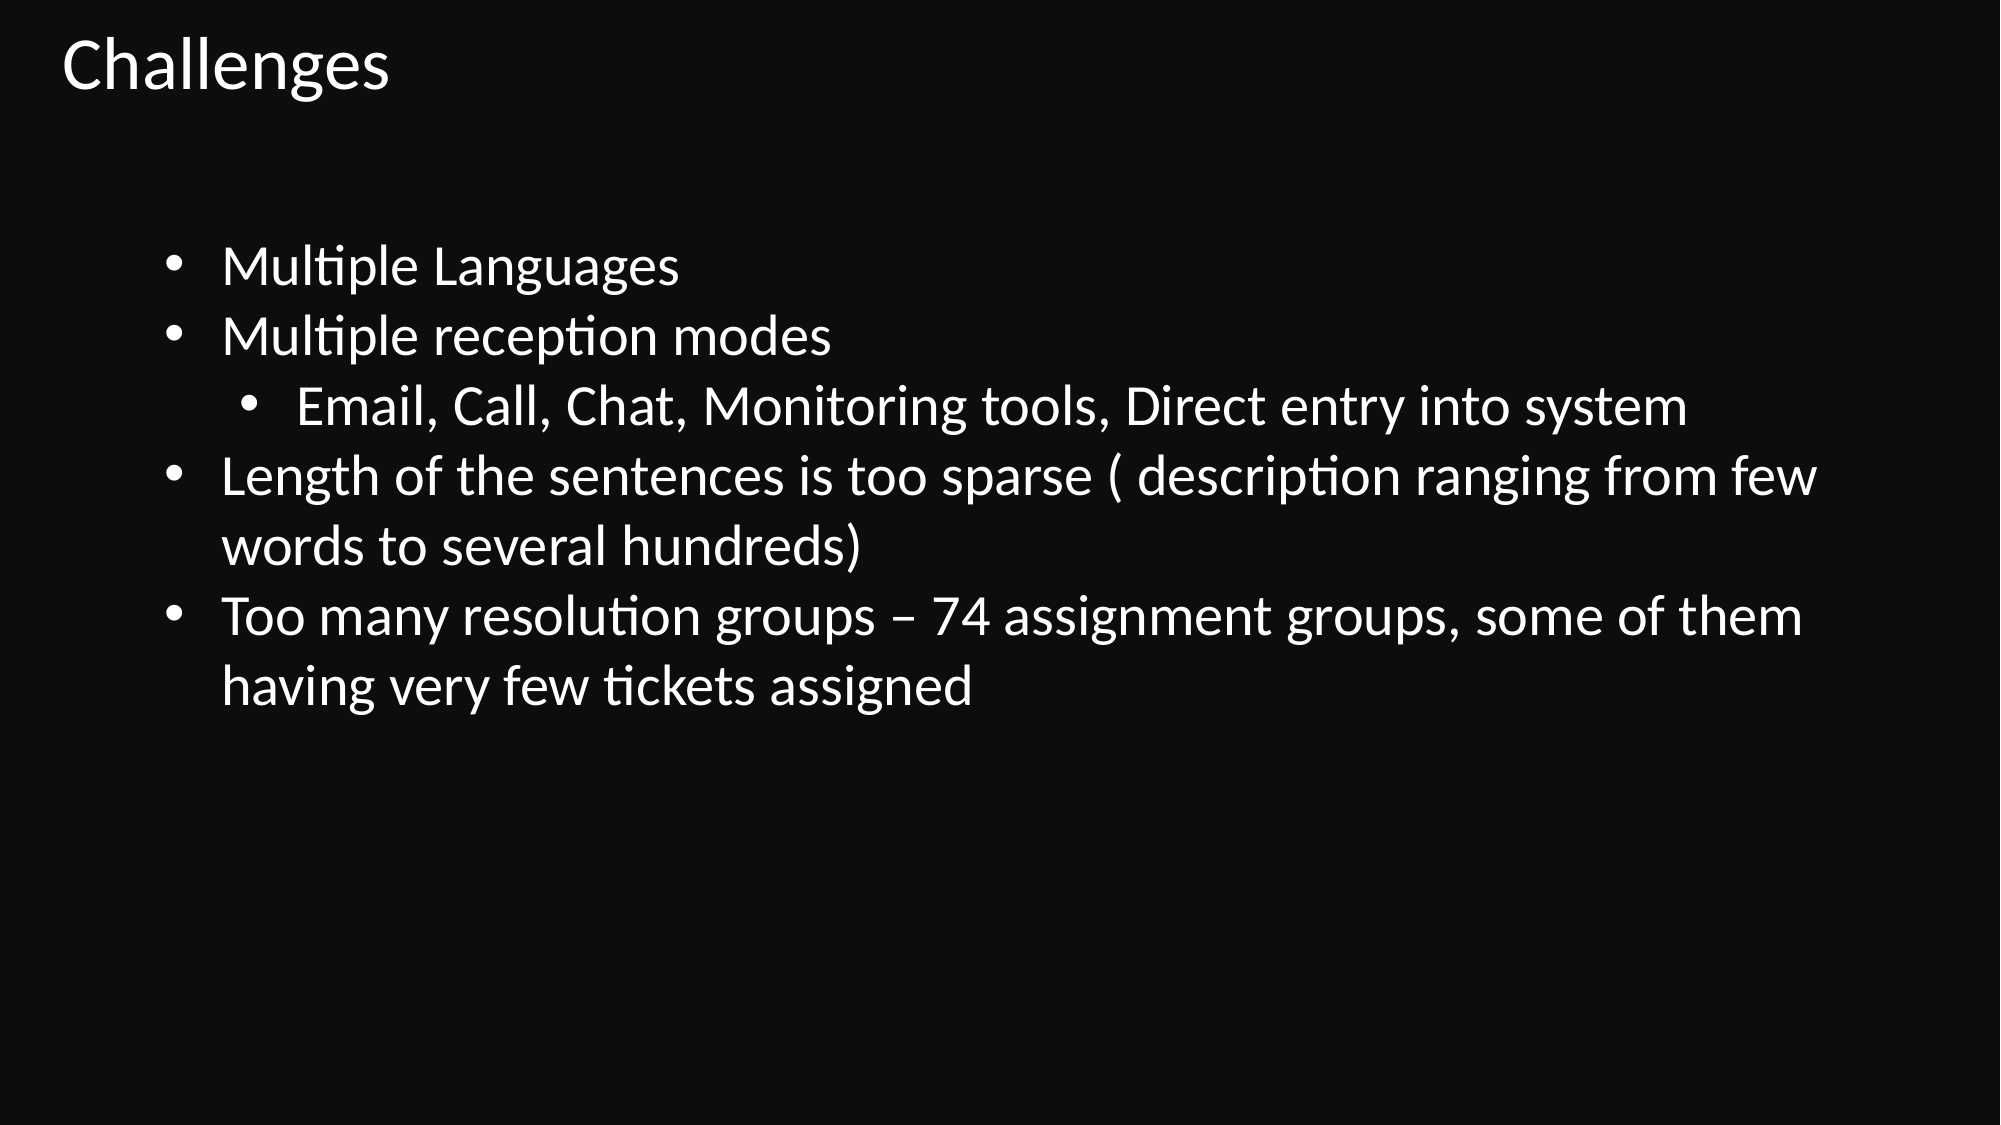

Challenges
Multiple Languages
Multiple reception modes
Email, Call, Chat, Monitoring tools, Direct entry into system
Length of the sentences is too sparse ( description ranging from few words to several hundreds)
Too many resolution groups – 74 assignment groups, some of them having very few tickets assigned